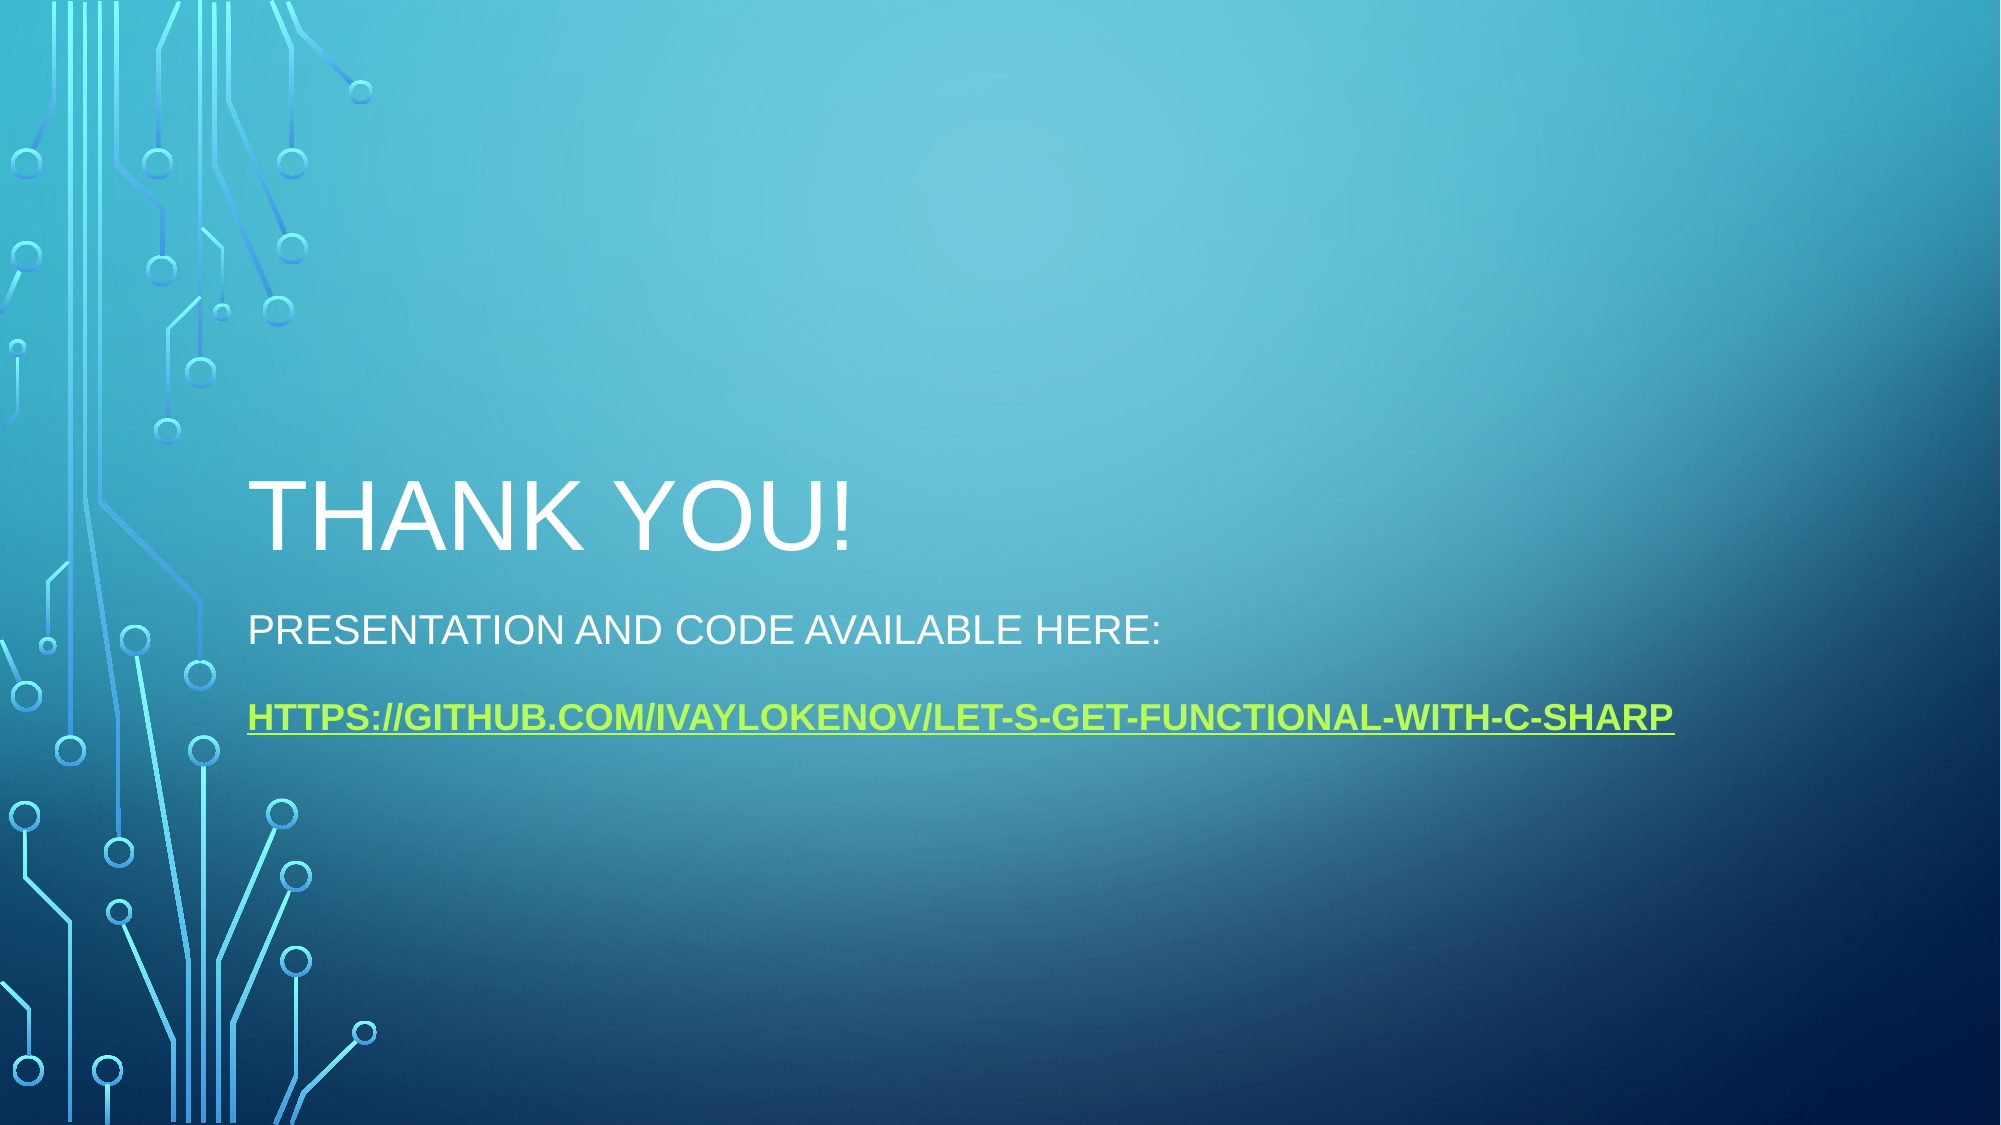

# Thank You!
presentation And Code available here:
https://github.com/ivaylokenov/Let-s-Get-Functional-With-C-Sharp